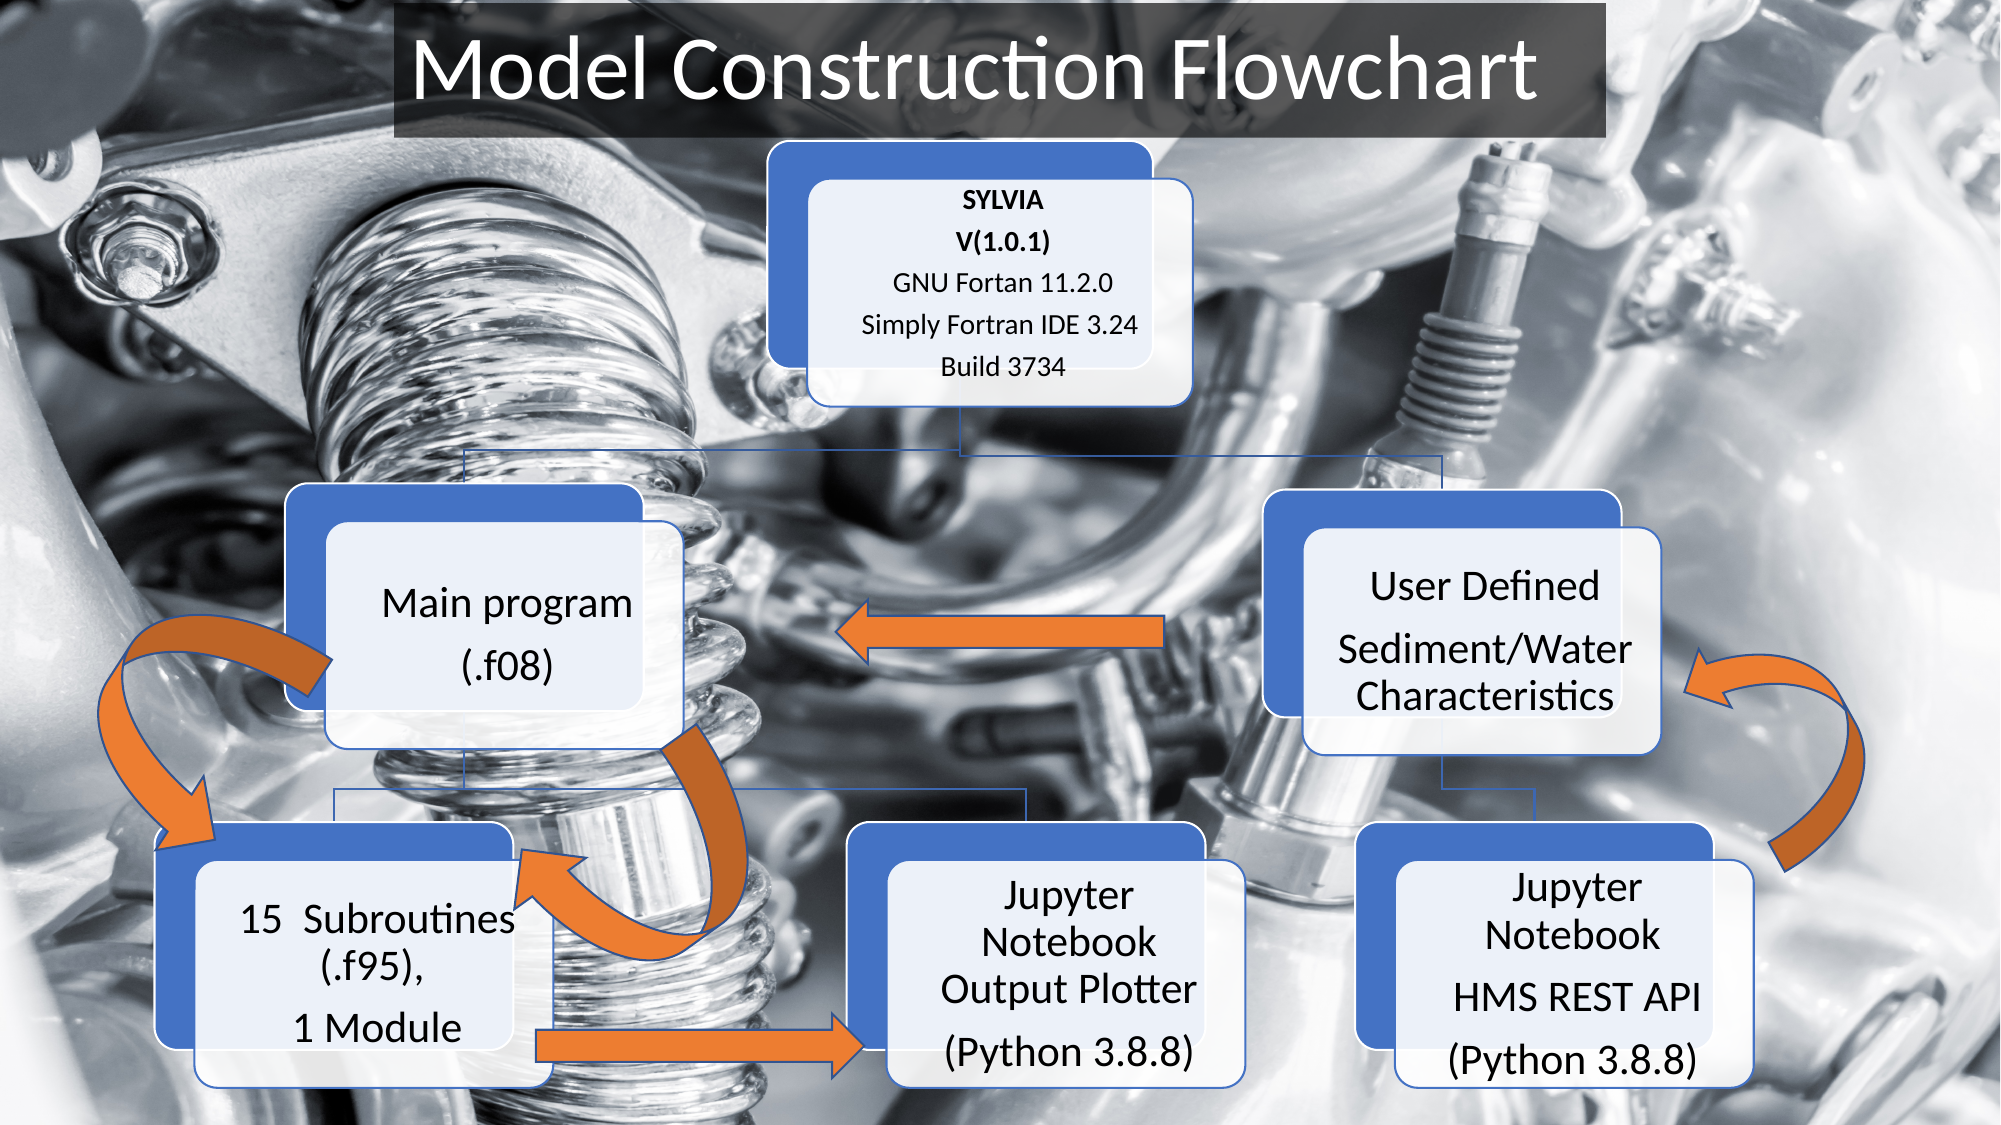

# Model Construction Flowchart

SYLVIA
V(1.0.1)
GNU Fortan 11.2.0
Simply Fortran IDE 3.24
Build 3734

Main program
(.f08)
15  Subroutines (.f95),
1 Module
Jupyter Notebook Output Plotter
(Python 3.8.8)
User Defined
Sediment/Water Characteristics
Jupyter Notebook
HMS REST API
(Python 3.8.8)